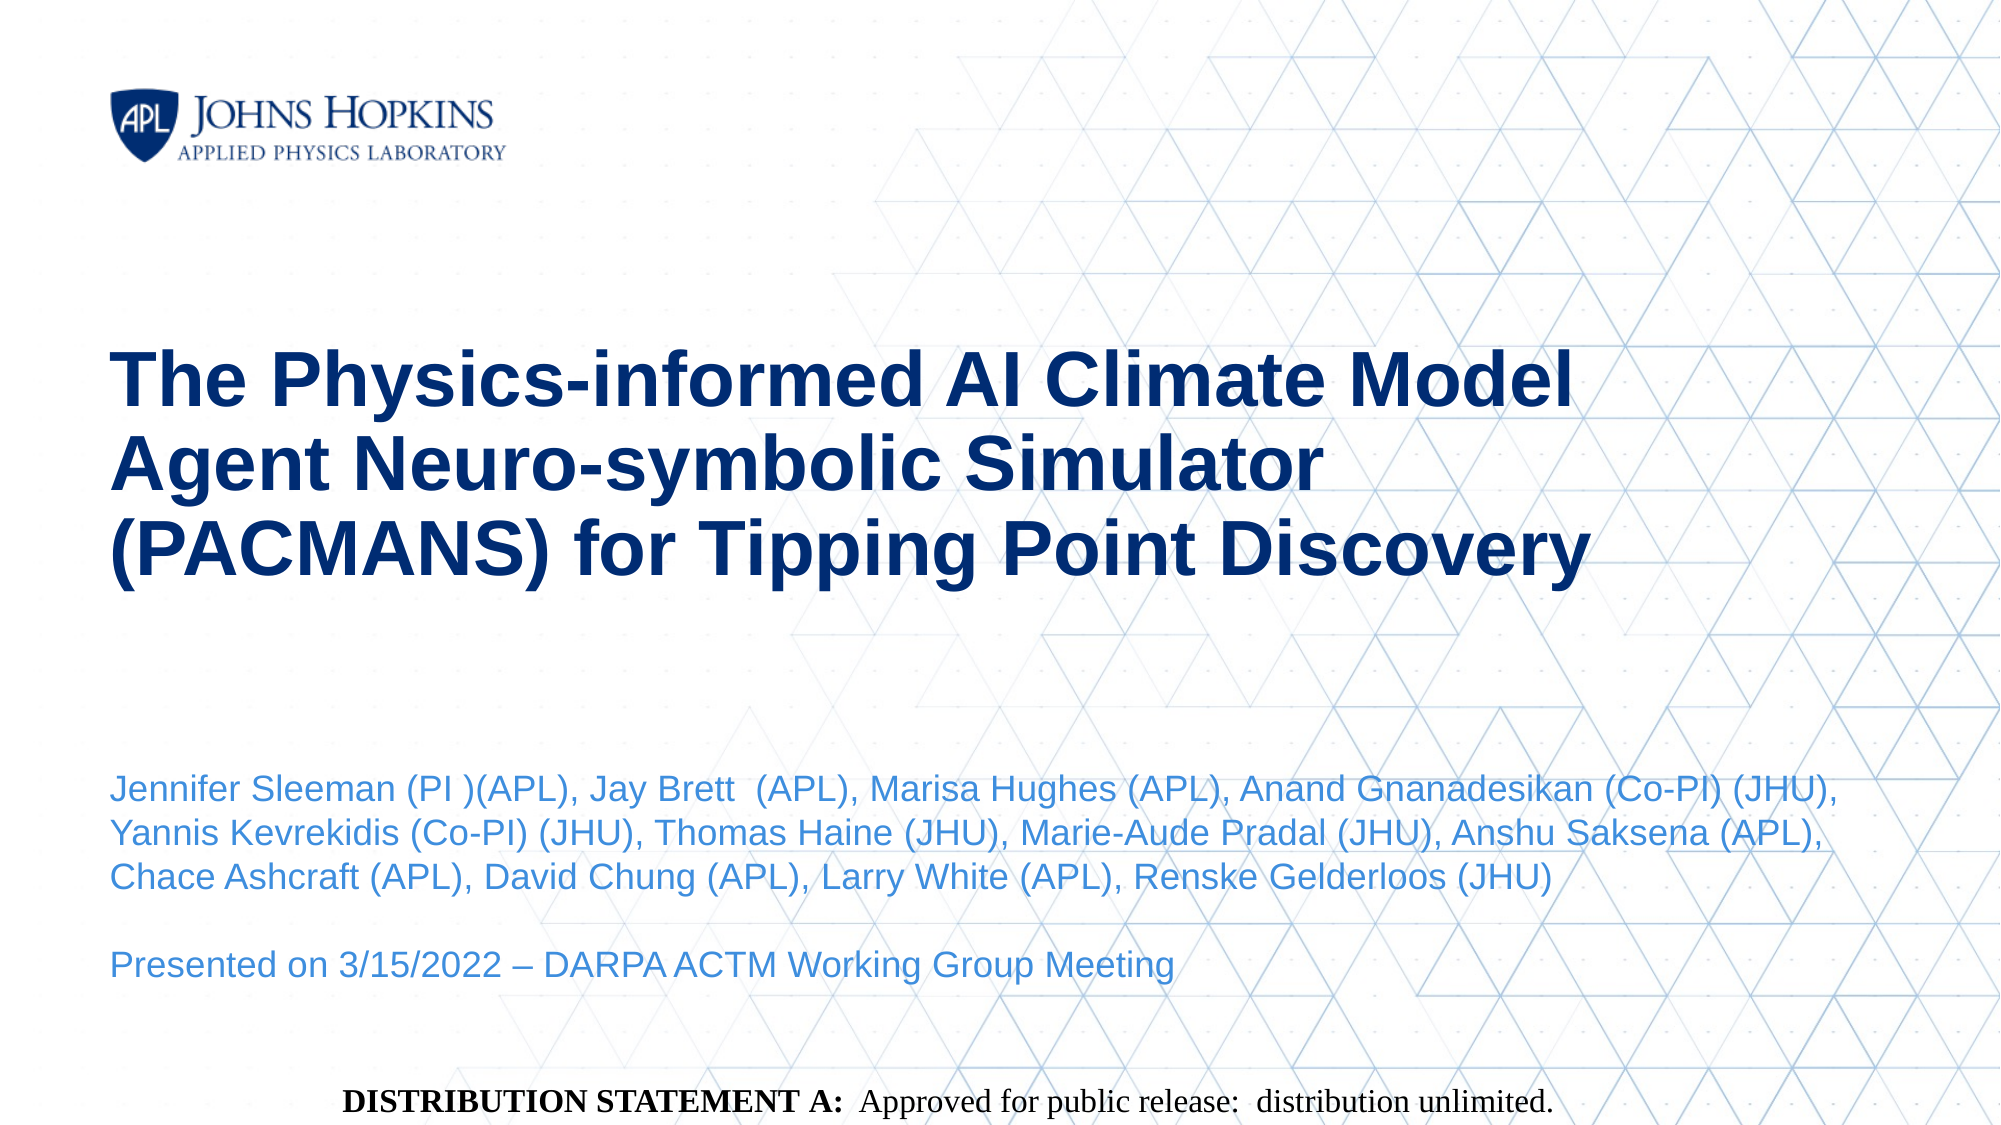

# The Physics-informed AI Climate Model Agent Neuro-symbolic Simulator (PACMANS) for Tipping Point Discovery

Jennifer Sleeman (PI )(APL), Jay Brett  (APL), Marisa Hughes (APL), Anand Gnanadesikan (Co-PI) (JHU), Yannis Kevrekidis (Co-PI) (JHU), Thomas Haine (JHU), Marie-Aude Pradal (JHU), Anshu Saksena (APL), Chace Ashcraft (APL), David Chung (APL), Larry White (APL), Renske Gelderloos (JHU)

Presented on 3/15/2022 – DARPA ACTM Working Group Meeting

DISTRIBUTION STATEMENT A:  Approved for public release:  distribution unlimited.